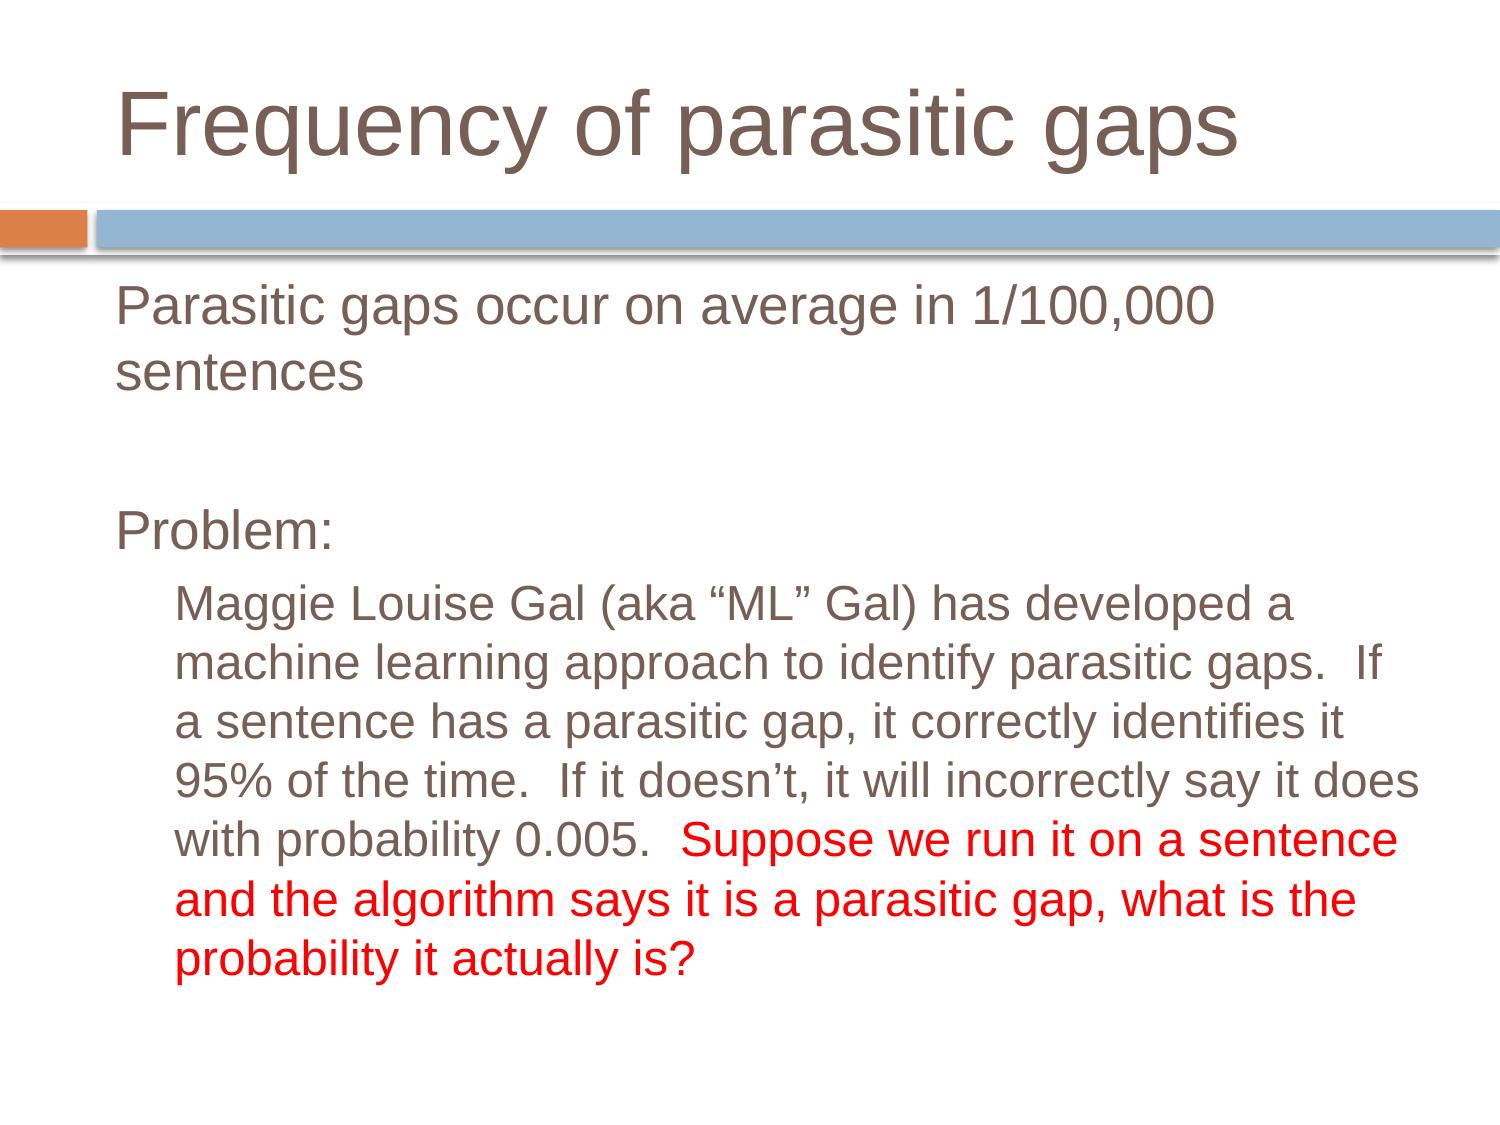

# Frequency of parasitic gaps
Parasitic gaps occur on average in 1/100,000 sentences

Problem:
Maggie Louise Gal (aka “ML” Gal) has developed a machine learning approach to identify parasitic gaps.  If a sentence has a parasitic gap, it correctly identifies it 95% of the time.  If it doesn’t, it will incorrectly say it does with probability 0.005.  Suppose we run it on a sentence and the algorithm says it is a parasitic gap, what is the probability it actually is?